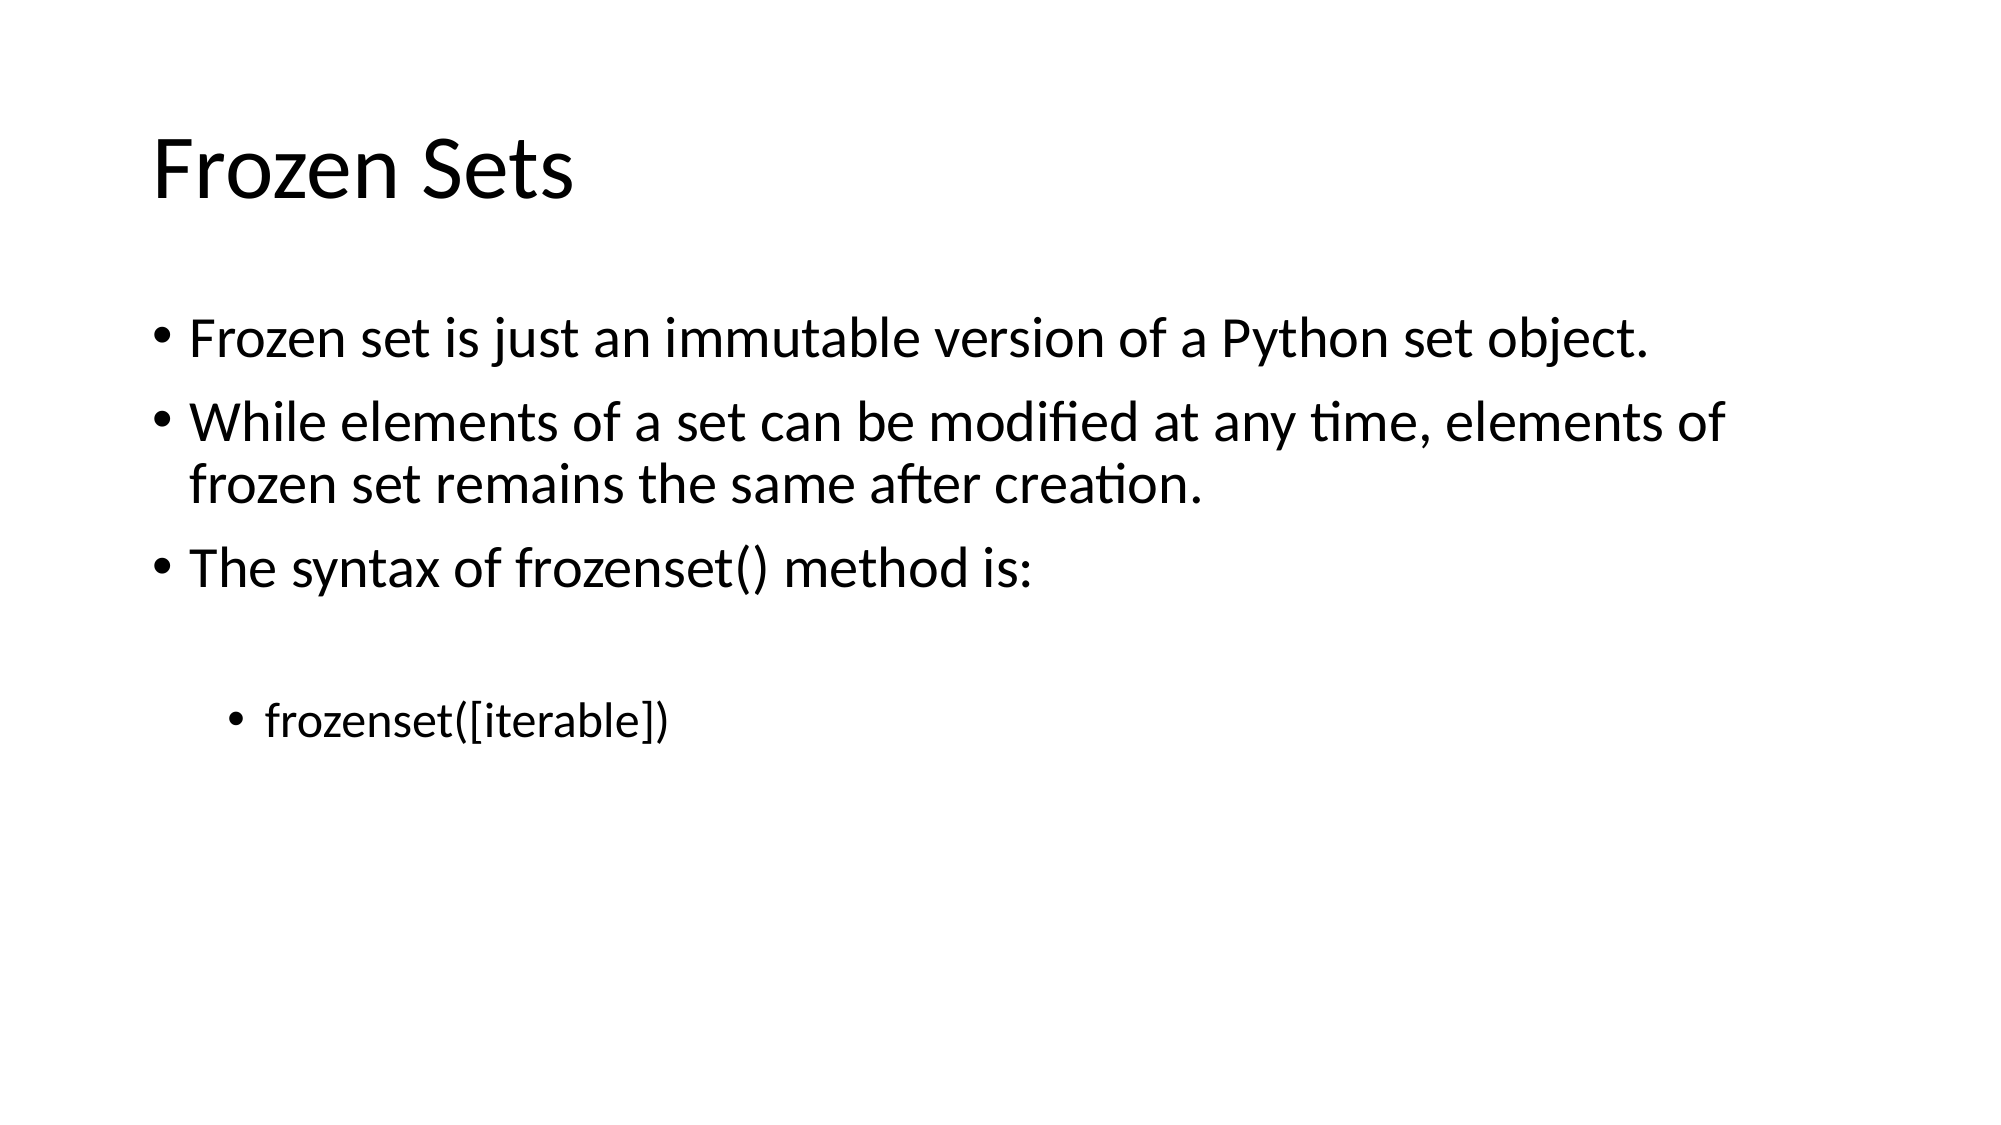

# Frozen Sets
Frozen set is just an immutable version of a Python set object.
While elements of a set can be modified at any time, elements of frozen set remains the same after creation.
The syntax of frozenset() method is:

frozenset([iterable])